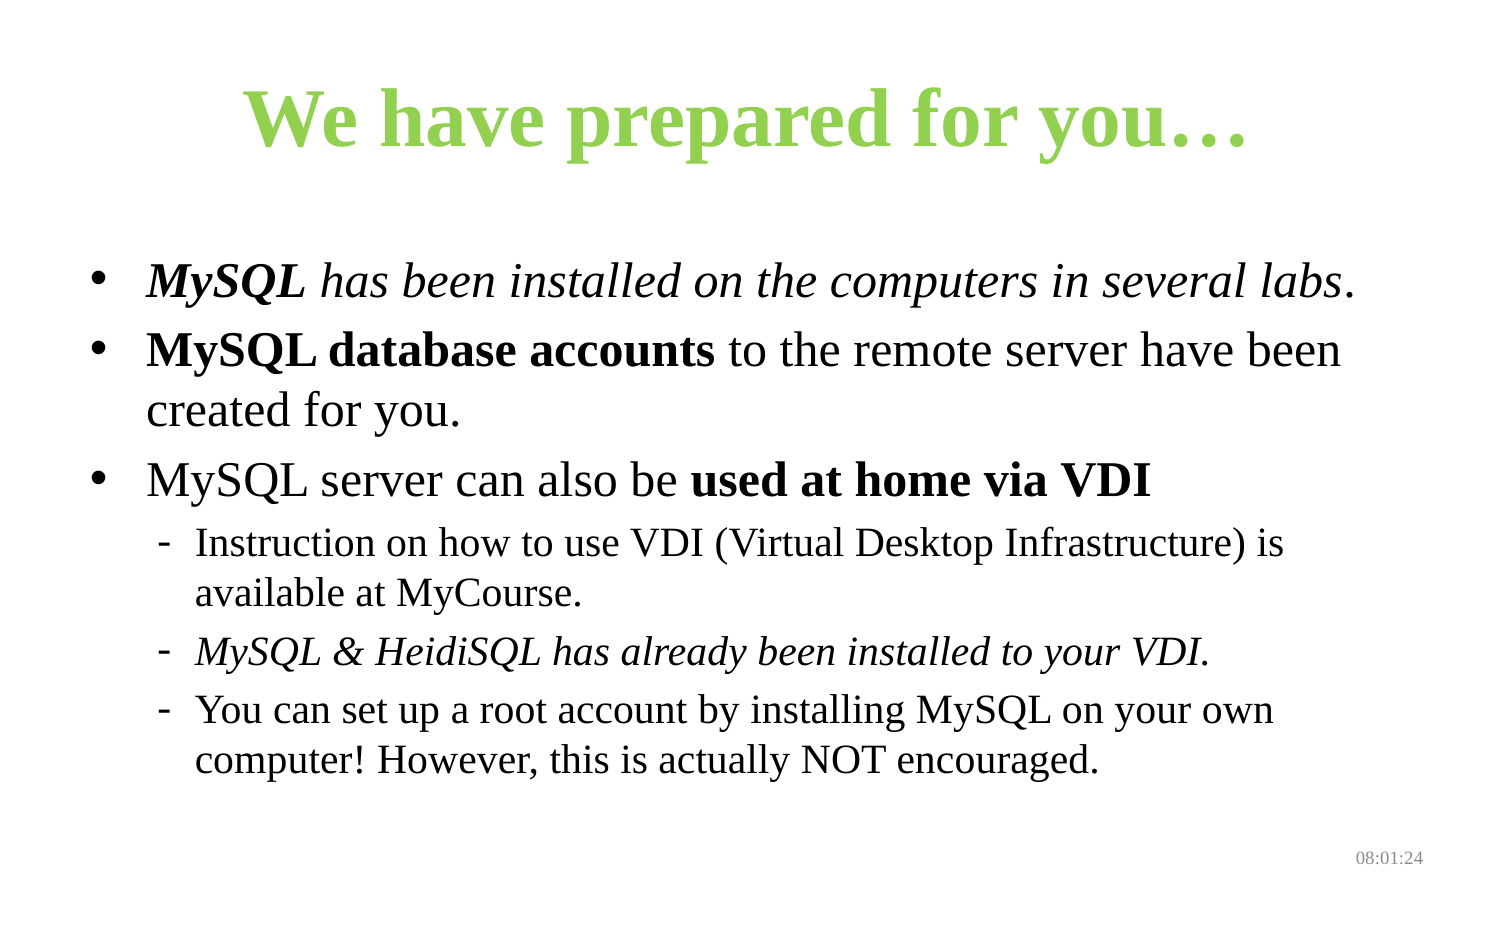

# We have prepared for you…
MySQL has been installed on the computers in several labs.
MySQL database accounts to the remote server have been created for you.
MySQL server can also be used at home via VDI
Instruction on how to use VDI (Virtual Desktop Infrastructure) is available at MyCourse.
MySQL & HeidiSQL has already been installed to your VDI.
You can set up a root account by installing MySQL on your own computer! However, this is actually NOT encouraged.

08:01:24